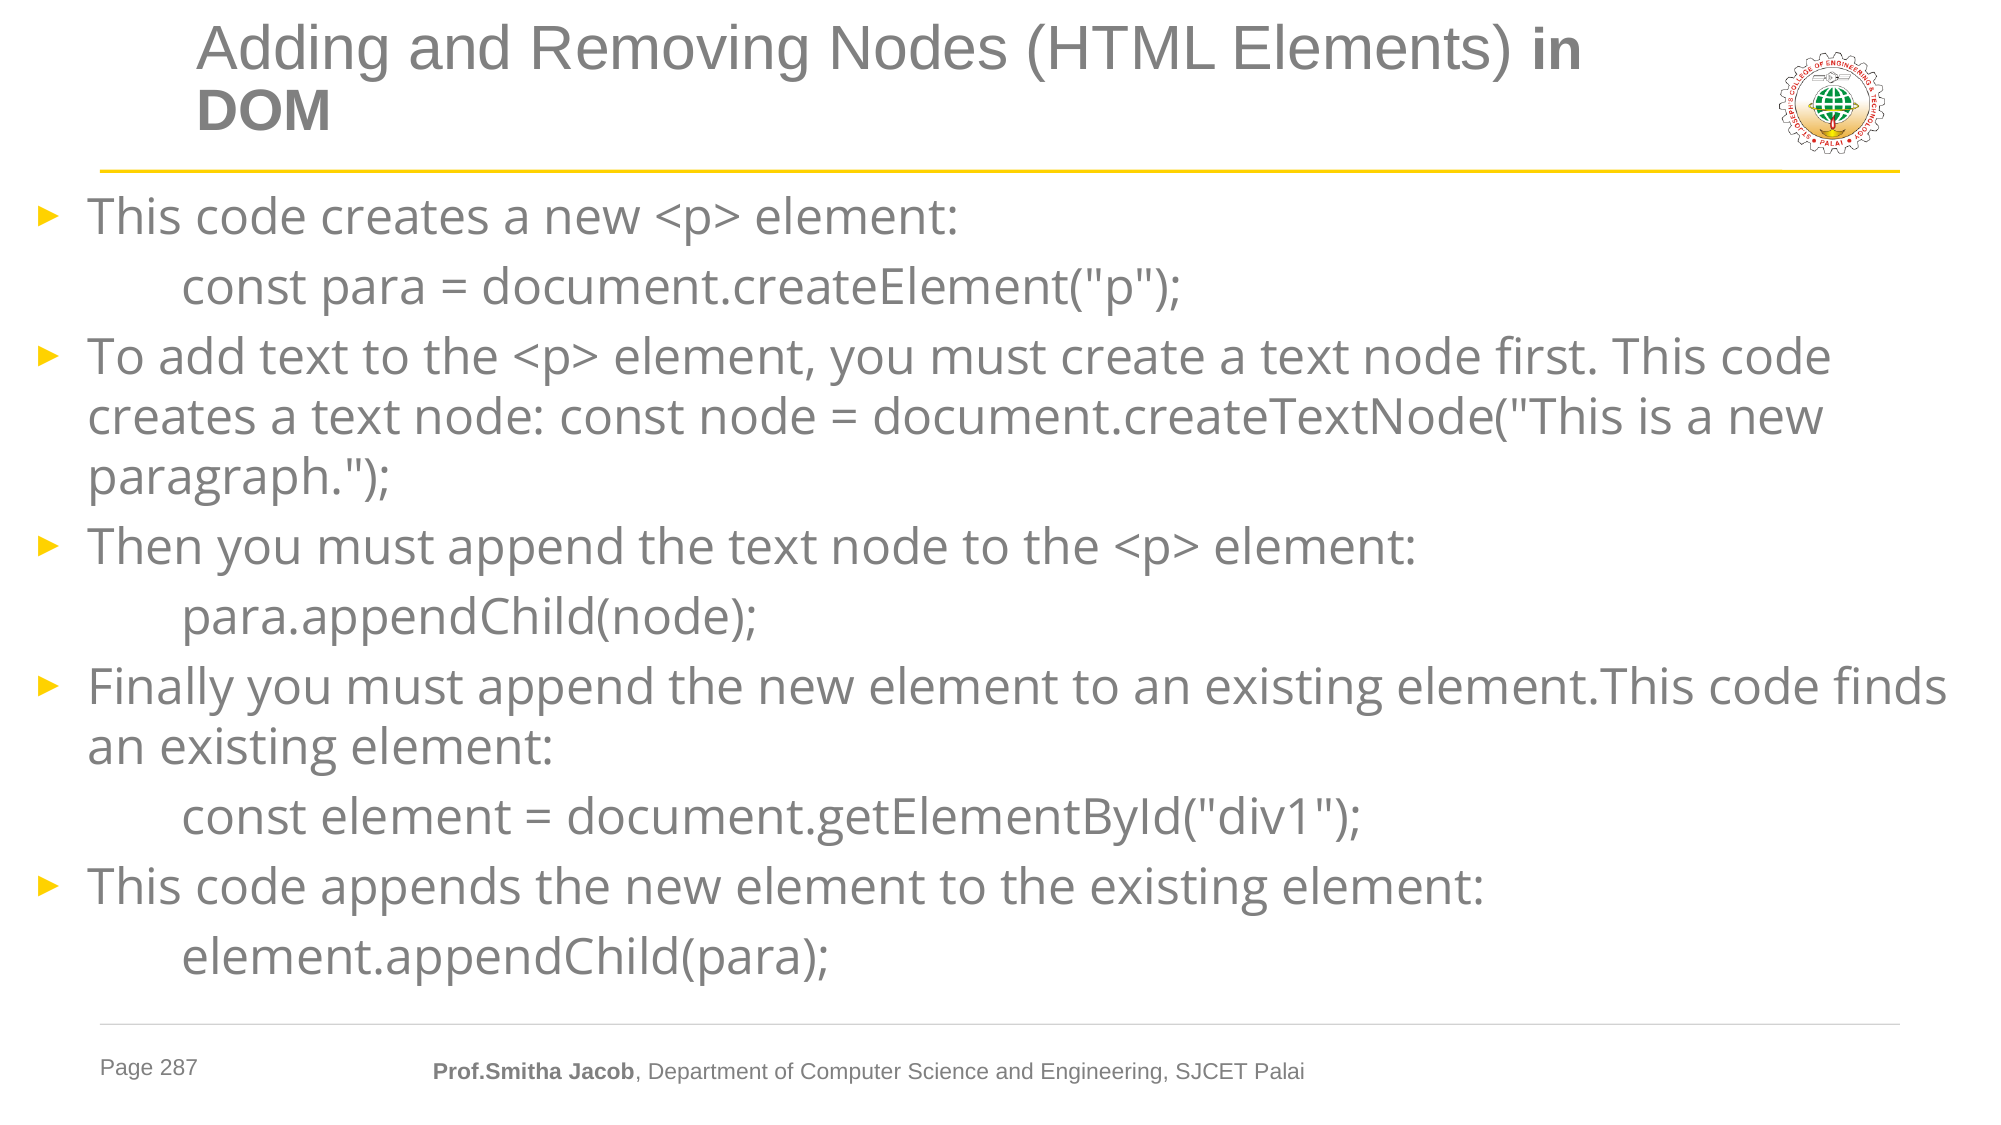

# Adding and Removing Nodes (HTML Elements) in DOM
This code creates a new <p> element:
	const para = document.createElement("p");
To add text to the <p> element, you must create a text node first. This code creates a text node: const node = document.createTextNode("This is a new paragraph.");
Then you must append the text node to the <p> element:
	para.appendChild(node);
Finally you must append the new element to an existing element.This code finds an existing element:
	const element = document.getElementById("div1");
This code appends the new element to the existing element:
	element.appendChild(para);